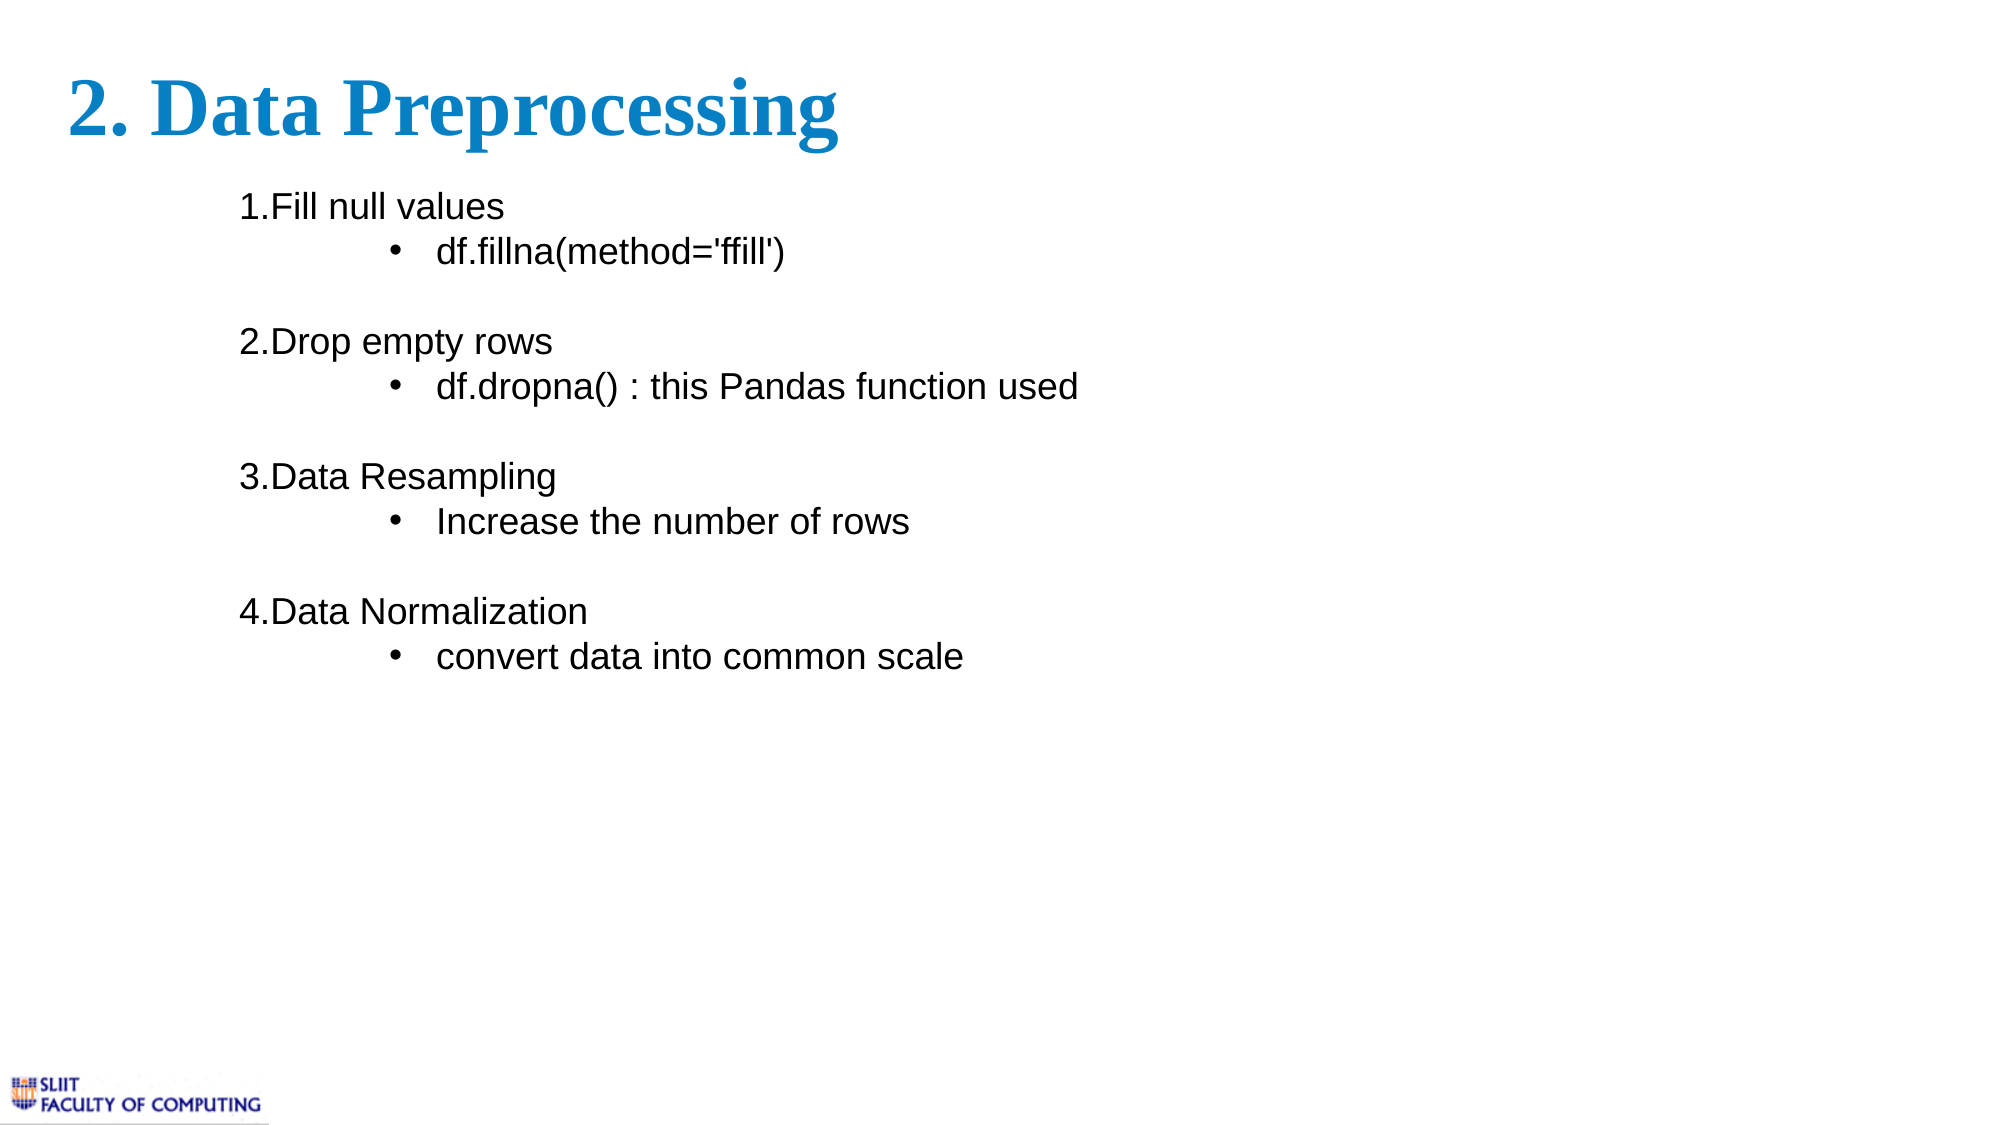

2. Data Preprocessing
1.Fill null values
df.fillna(method='ffill')

2.Drop empty rows
df.dropna() : this Pandas function used

3.Data Resampling
Increase the number of rows

4.Data Normalization
convert data into common scale